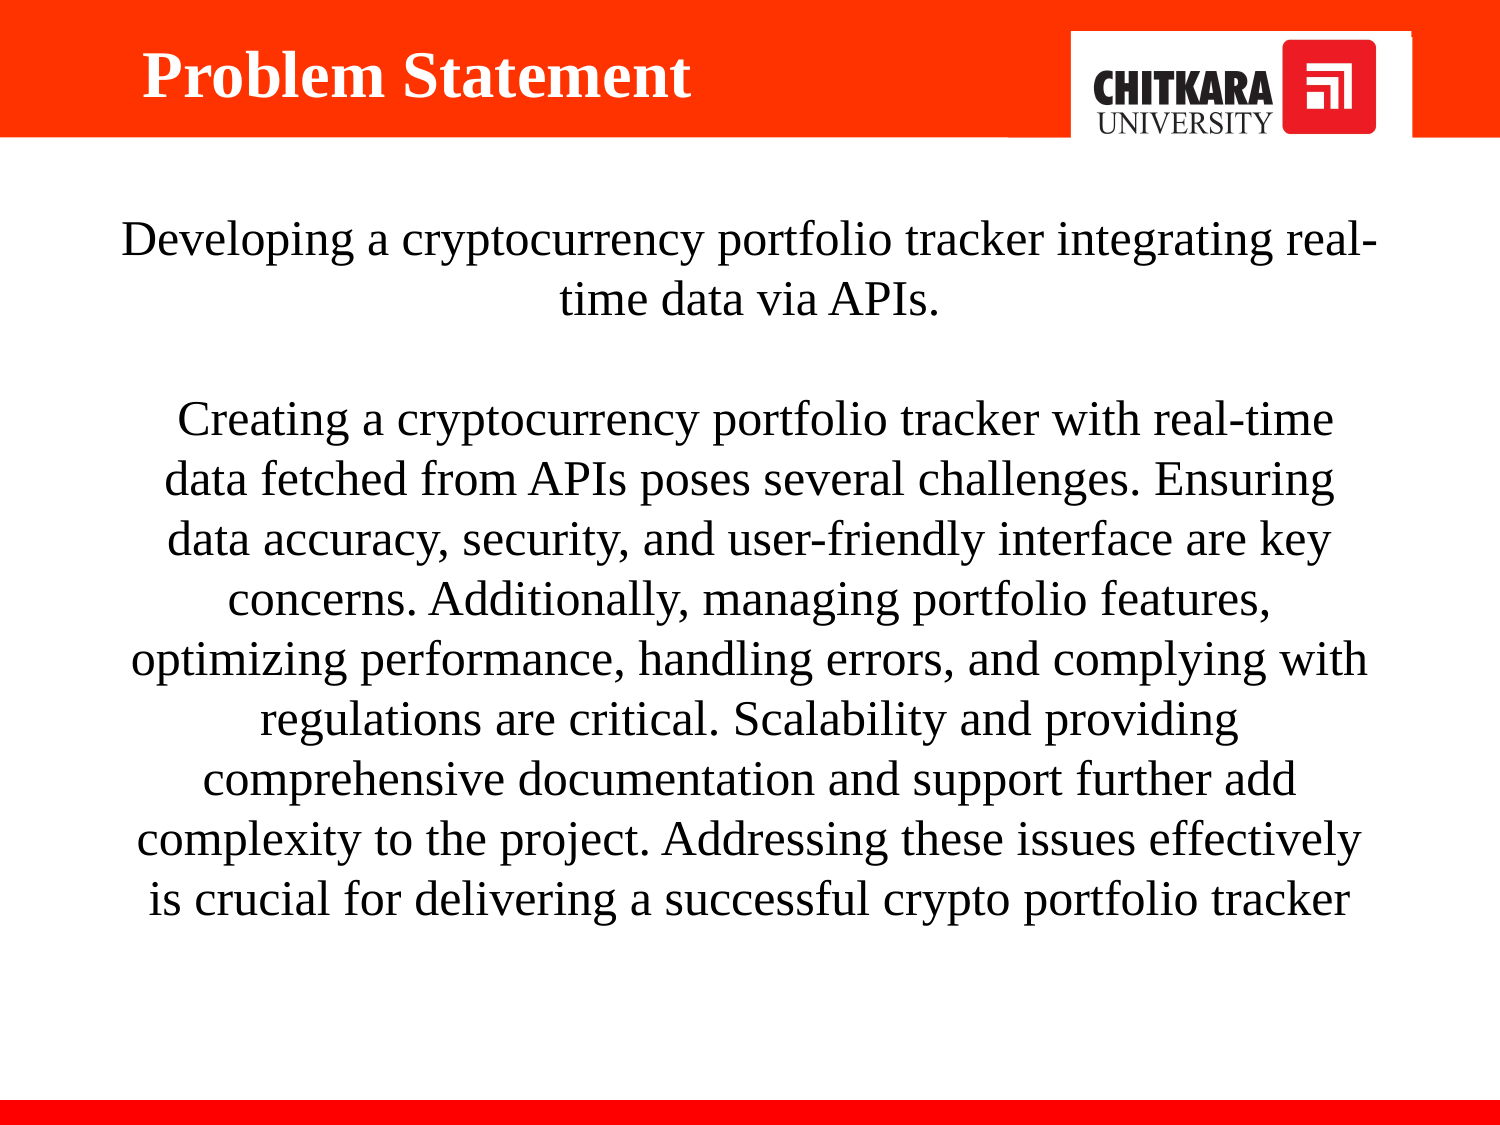

Problem Statement
Developing a cryptocurrency portfolio tracker integrating real-time data via APIs.

 Creating a cryptocurrency portfolio tracker with real-time data fetched from APIs poses several challenges. Ensuring data accuracy, security, and user-friendly interface are key concerns. Additionally, managing portfolio features, optimizing performance, handling errors, and complying with regulations are critical. Scalability and providing comprehensive documentation and support further add complexity to the project. Addressing these issues effectively is crucial for delivering a successful crypto portfolio tracker